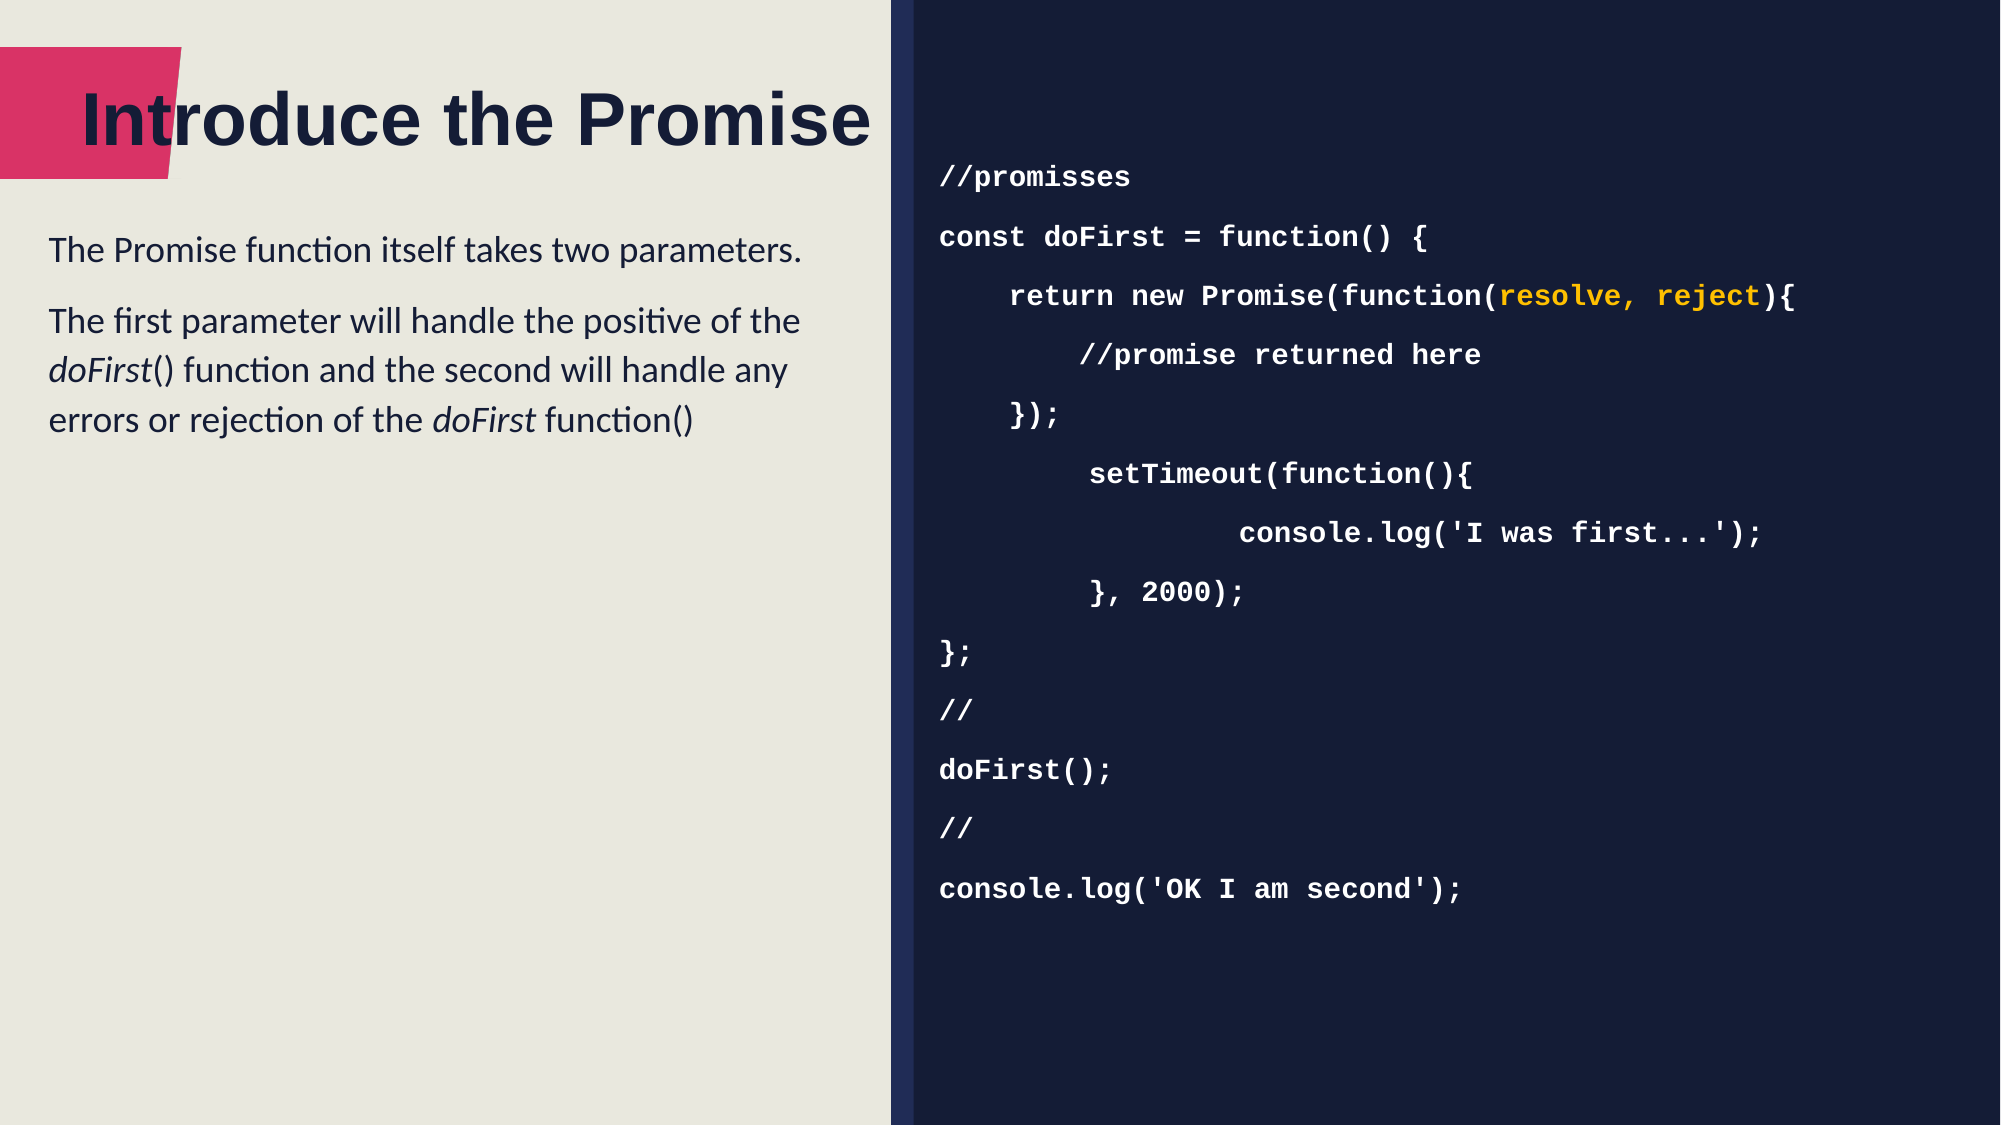

# Introduce the Promise
//promisses
const doFirst = function() {
    return new Promise(function(resolve, reject){
        //promise returned here
    });
	setTimeout(function(){
		console.log('I was first...');
	}, 2000);
};
//
doFirst();
//
console.log('OK I am second');
The Promise function itself takes two parameters.
The first parameter will handle the positive of the doFirst() function and the second will handle any errors or rejection of the doFirst function()